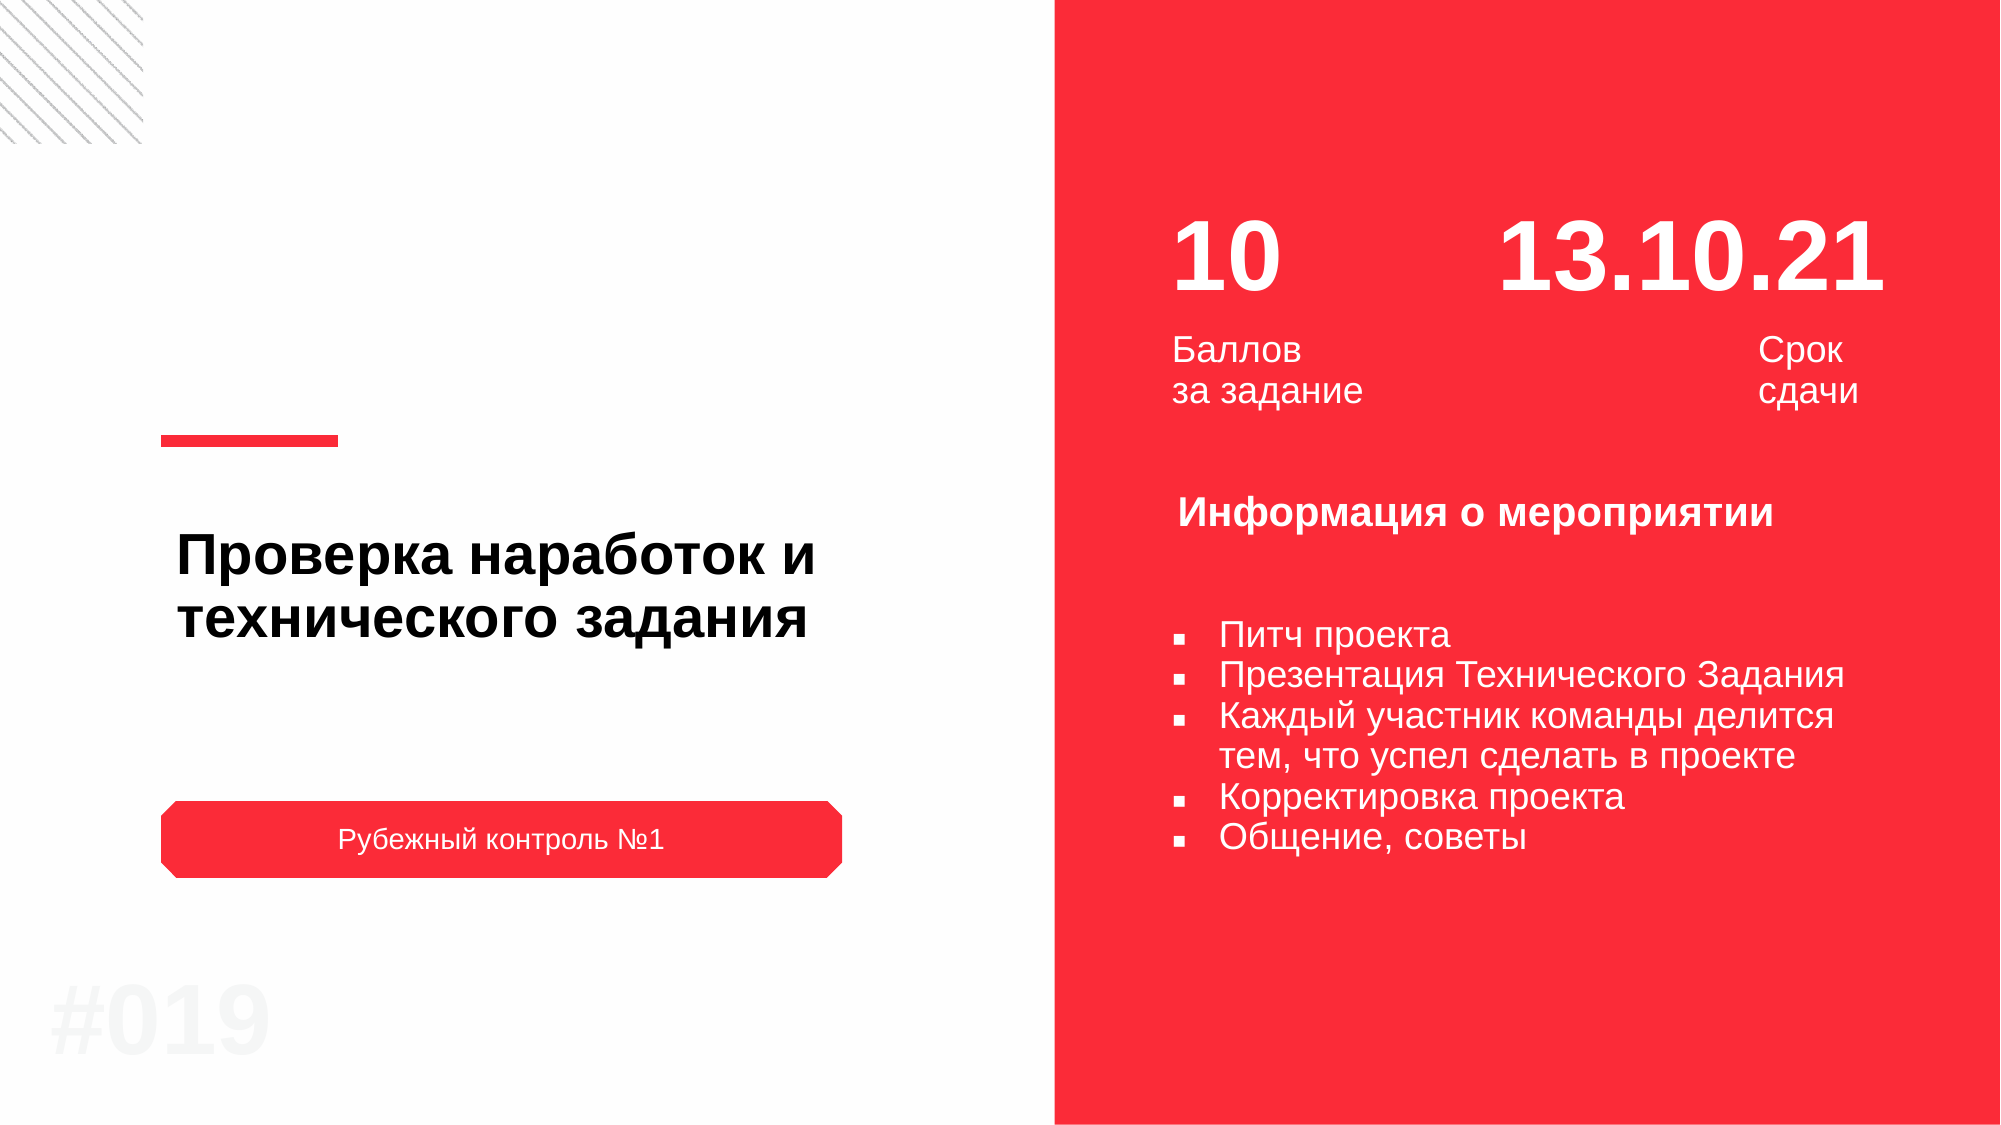

10
13.10.21
Баллов
за задание
Срок
сдачи
Информация о мероприятии
Проверка наработок и технического задания

Питч проекта
Презентация Технического Задания
Каждый участник команды делится тем, что успел сделать в проекте
Корректировка проекта
Общение, советы
Рубежный контроль №1
#019